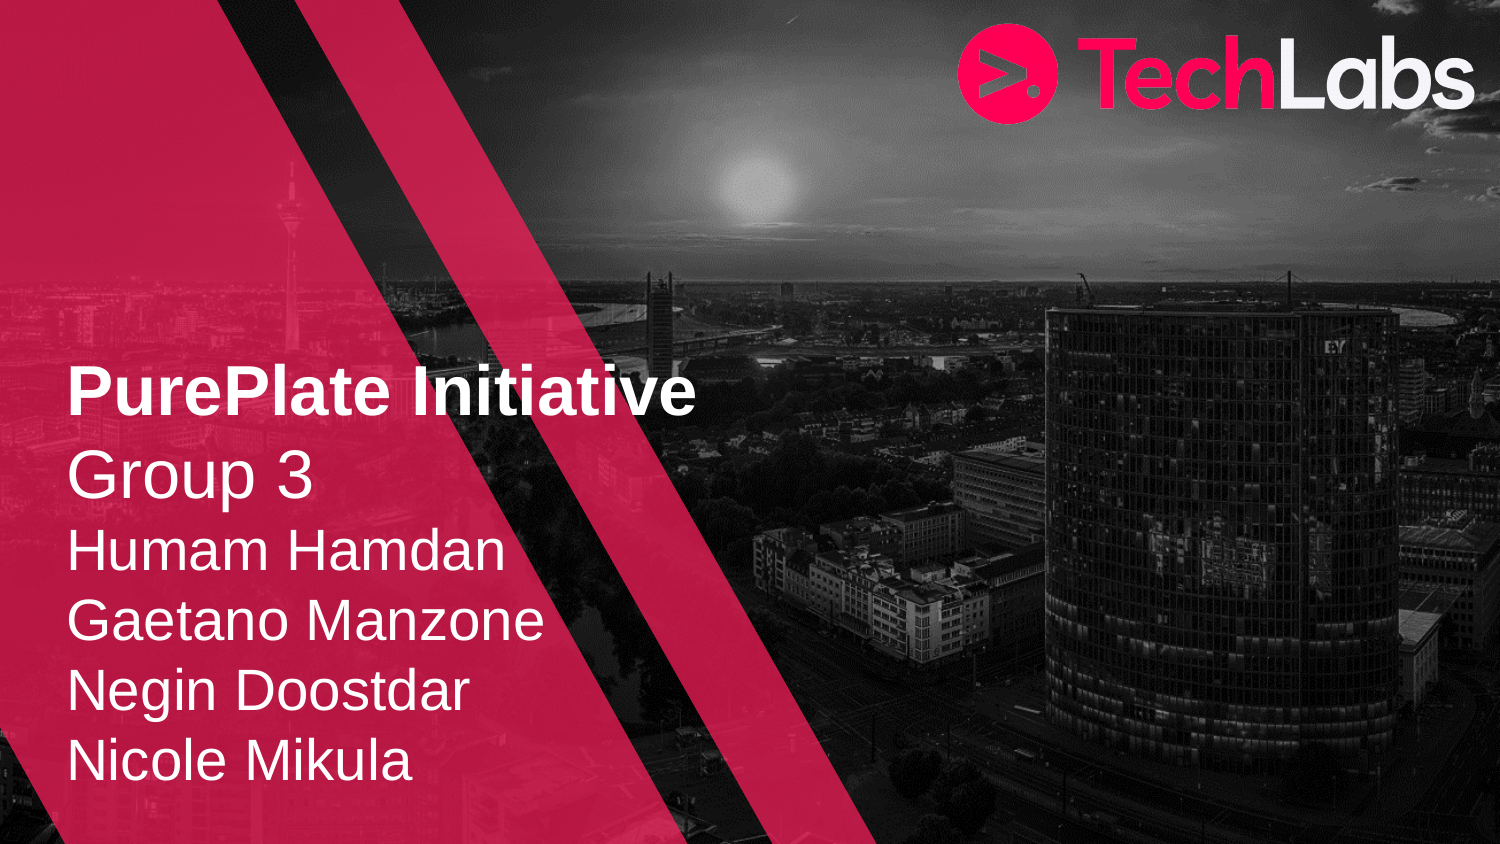

# PurePlate Initiative Group 3
Humam Hamdan
Gaetano Manzone
Negin Doostdar
Nicole Mikula